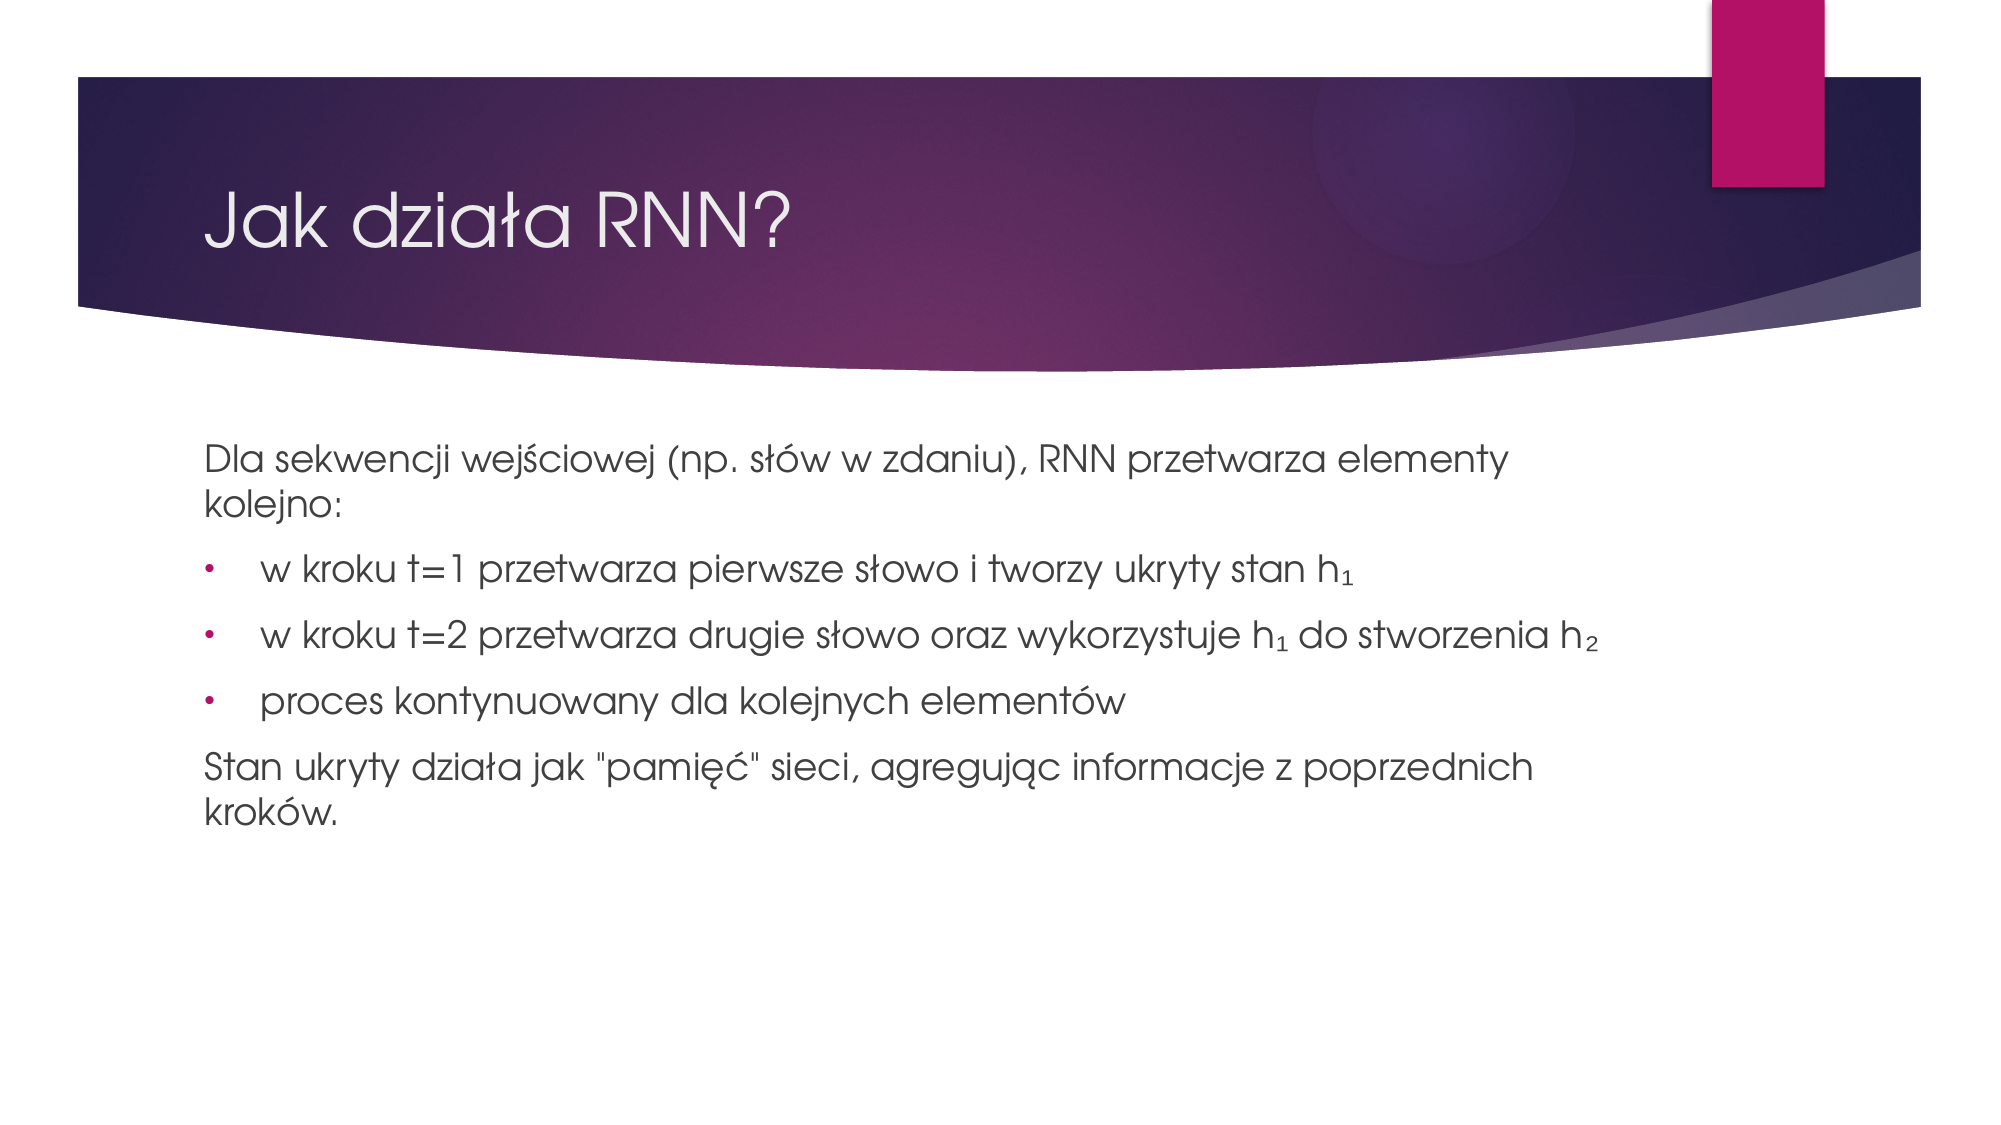

# Jak działa RNN?
Dla sekwencji wejściowej (np. słów w zdaniu), RNN przetwarza elementy kolejno:
w kroku t=1 przetwarza pierwsze słowo i tworzy ukryty stan h₁
w kroku t=2 przetwarza drugie słowo oraz wykorzystuje h₁ do stworzenia h₂
proces kontynuowany dla kolejnych elementów
Stan ukryty działa jak "pamięć" sieci, agregując informacje z poprzednich kroków.